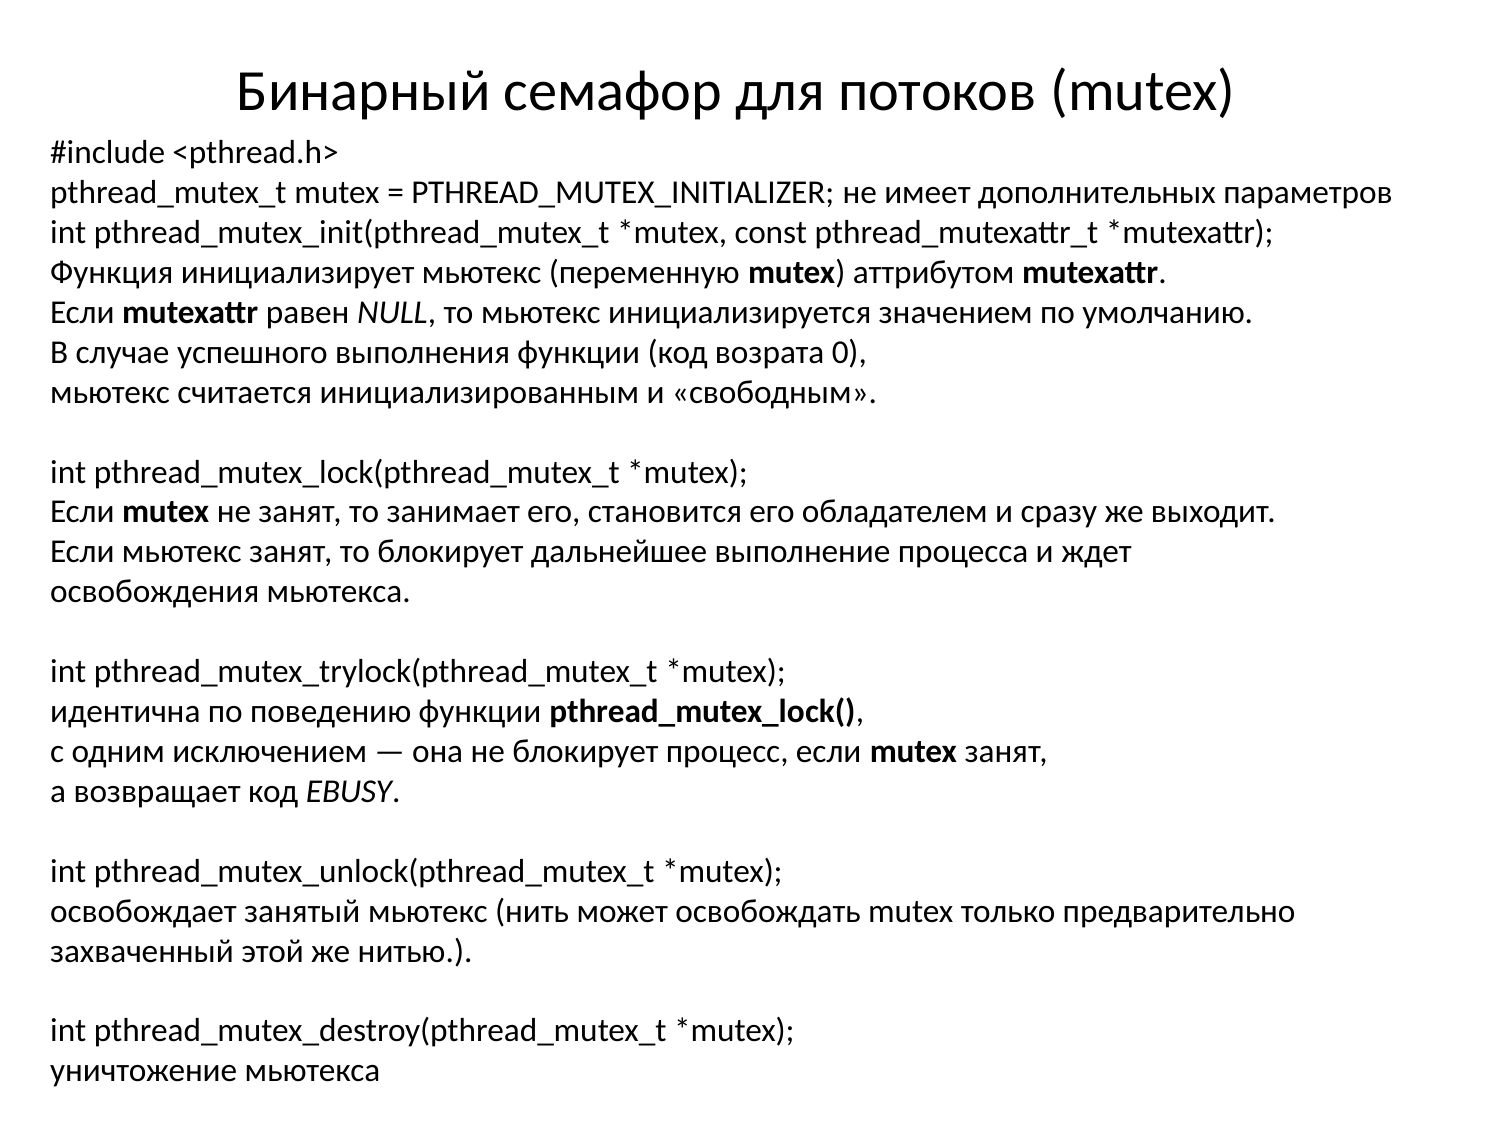

# Бинарный семафор для потоков (mutex)
#include <pthread.h>
pthread_mutex_t mutex = PTHREAD_MUTEX_INITIALIZER; не имеет дополнительных параметров
int pthread_mutex_init(pthread_mutex_t *mutex, const pthread_mutexattr_t *mutexattr);
Функция инициализирует мьютекс (переменную mutex) аттрибутом mutexattr.
Если mutexattr равен NULL, то мьютекс инициализируется значением по умолчанию.
В случае успешного выполнения функции (код возрата 0),
мьютекс считается инициализированным и «свободным».

int pthread_mutex_lock(pthread_mutex_t *mutex);
Если mutex не занят, то занимает его, становится его обладателем и сразу же выходит.
Если мьютекс занят, то блокирует дальнейшее выполнение процесса и ждет
освобождения мьютекса.

int pthread_mutex_trylock(pthread_mutex_t *mutex);
идентична по поведению функции pthread_mutex_lock(),
с одним исключением — она не блокирует процесс, если mutex занят,
а возвращает код EBUSY.

int pthread_mutex_unlock(pthread_mutex_t *mutex);
освобождает занятый мьютекс (нить может освобождать mutex только предварительно захваченный этой же нитью.).

int pthread_mutex_destroy(pthread_mutex_t *mutex);
уничтожение мьютекса